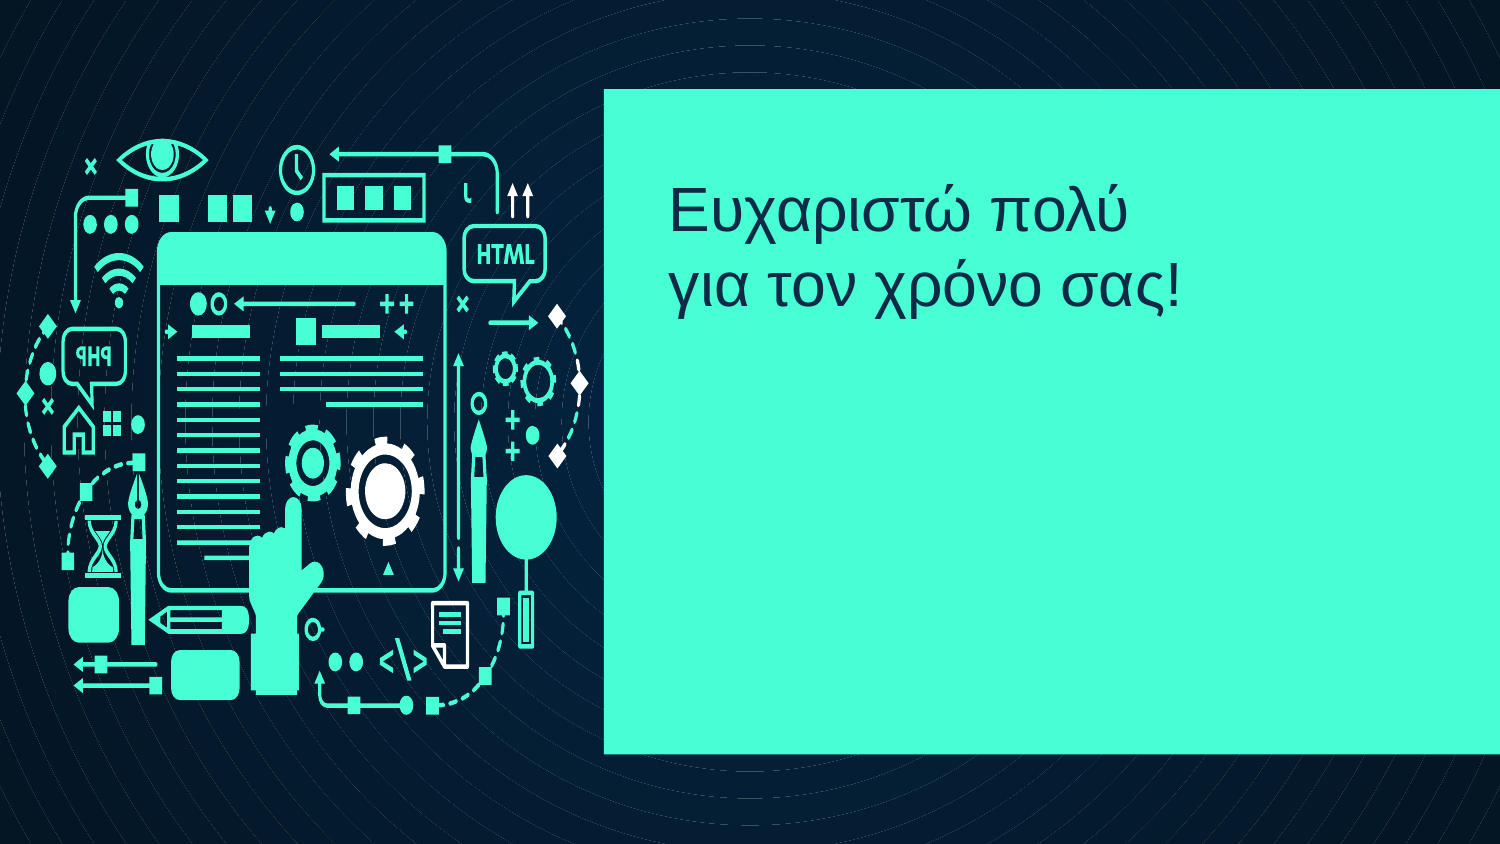

# Ευχαριστώ πολύ για τον χρόνο σας!